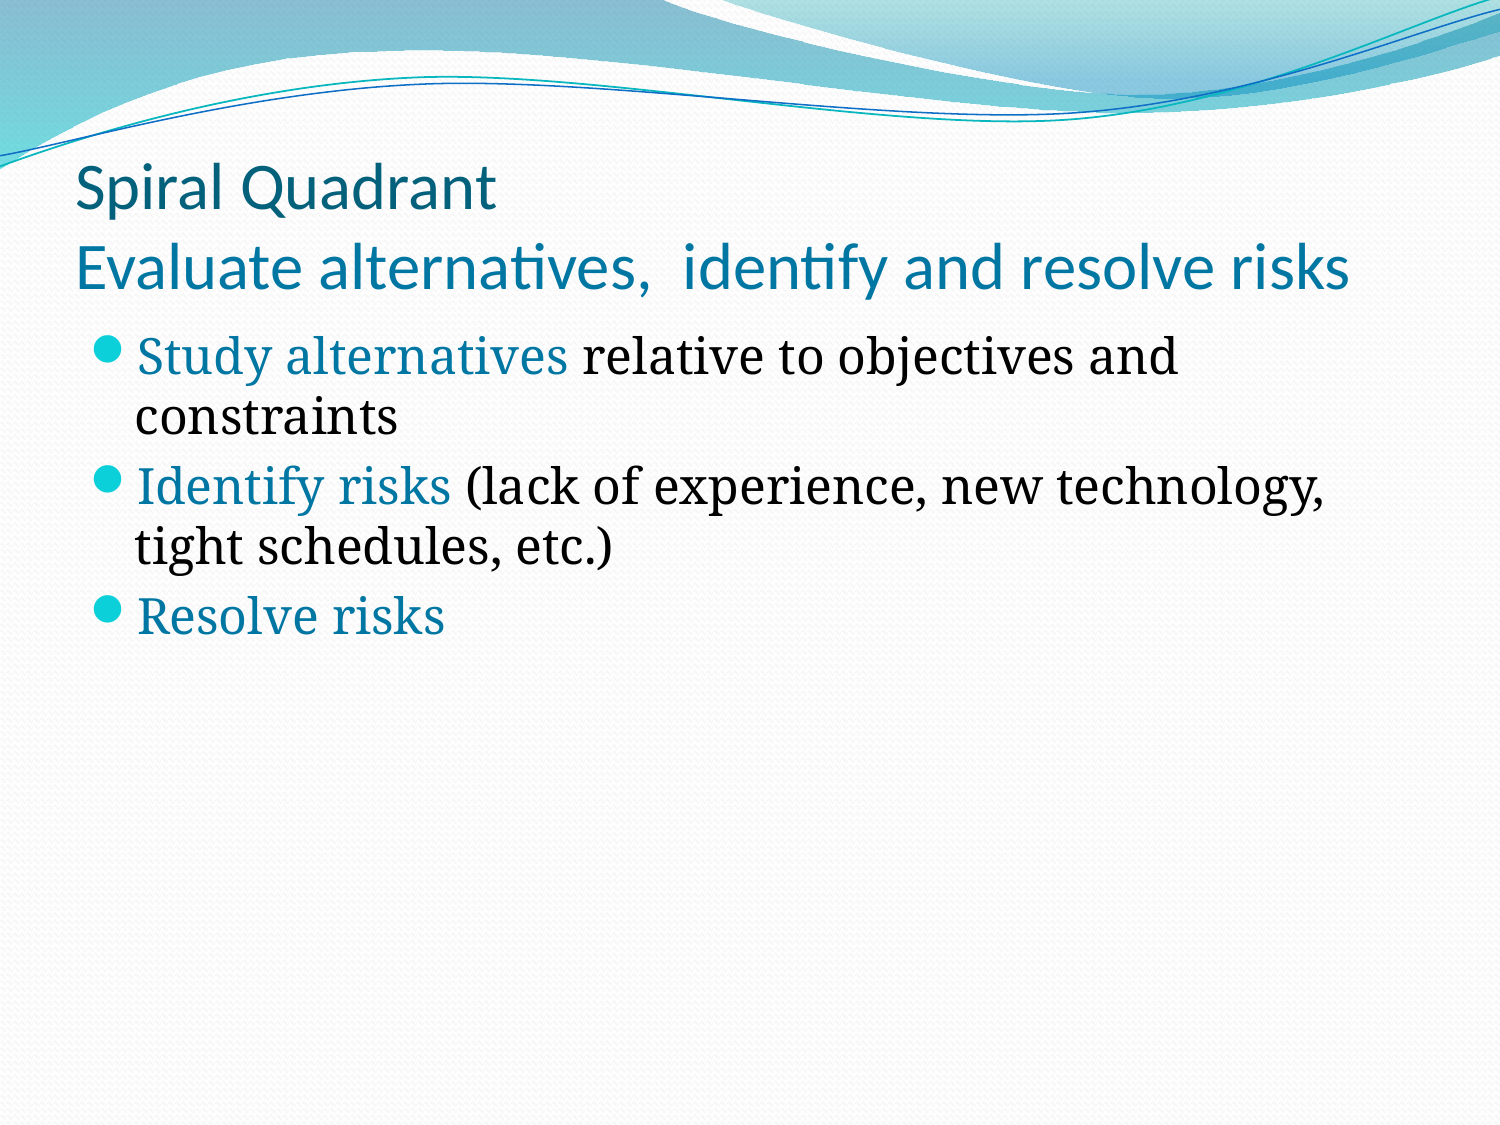

# Spiral Quadrant Evaluate alternatives,  identify and resolve risks
Study alternatives relative to objectives and constraints
Identify risks (lack of experience, new technology, tight schedules, etc.)
Resolve risks